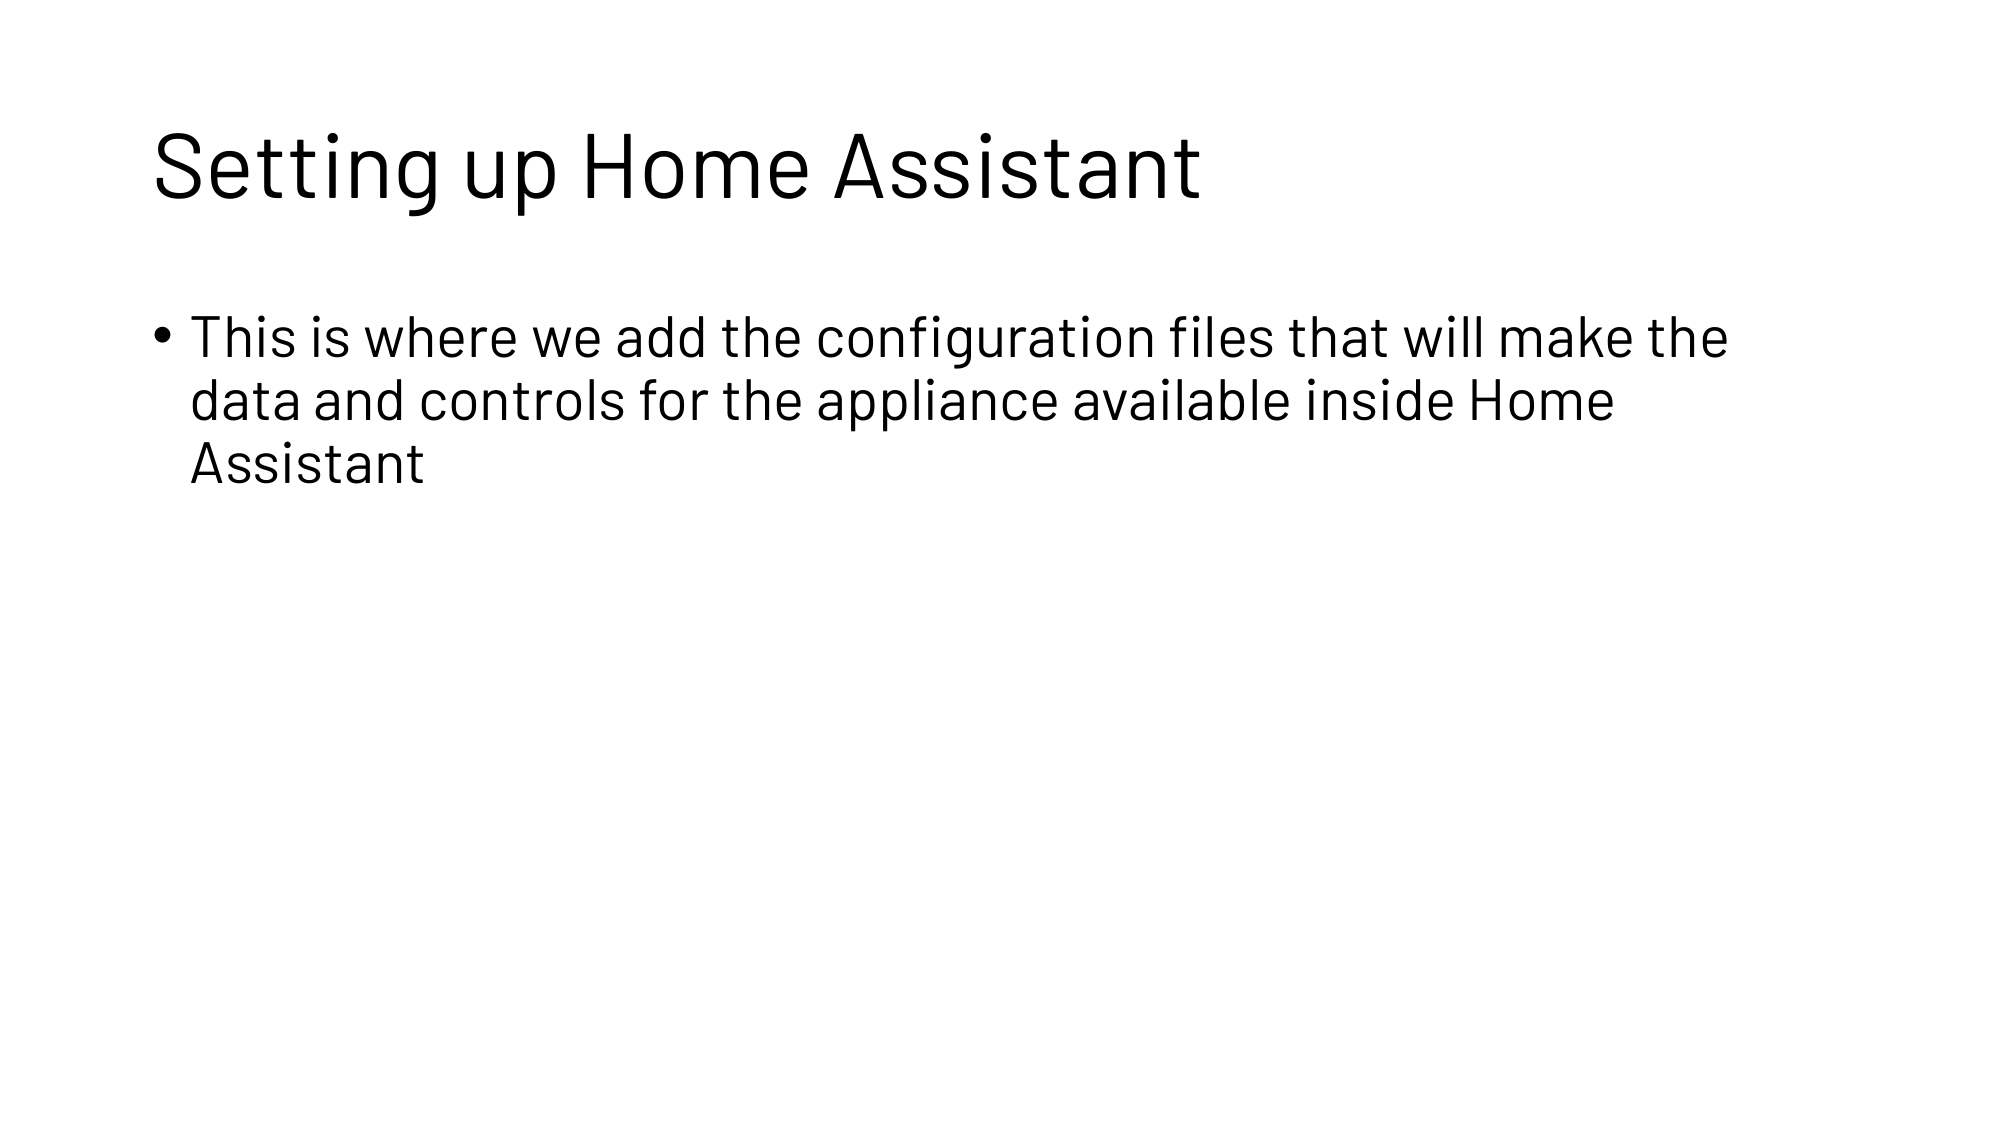

# Setting up Home Assistant
This is where we add the configuration files that will make the data and controls for the appliance available inside Home Assistant